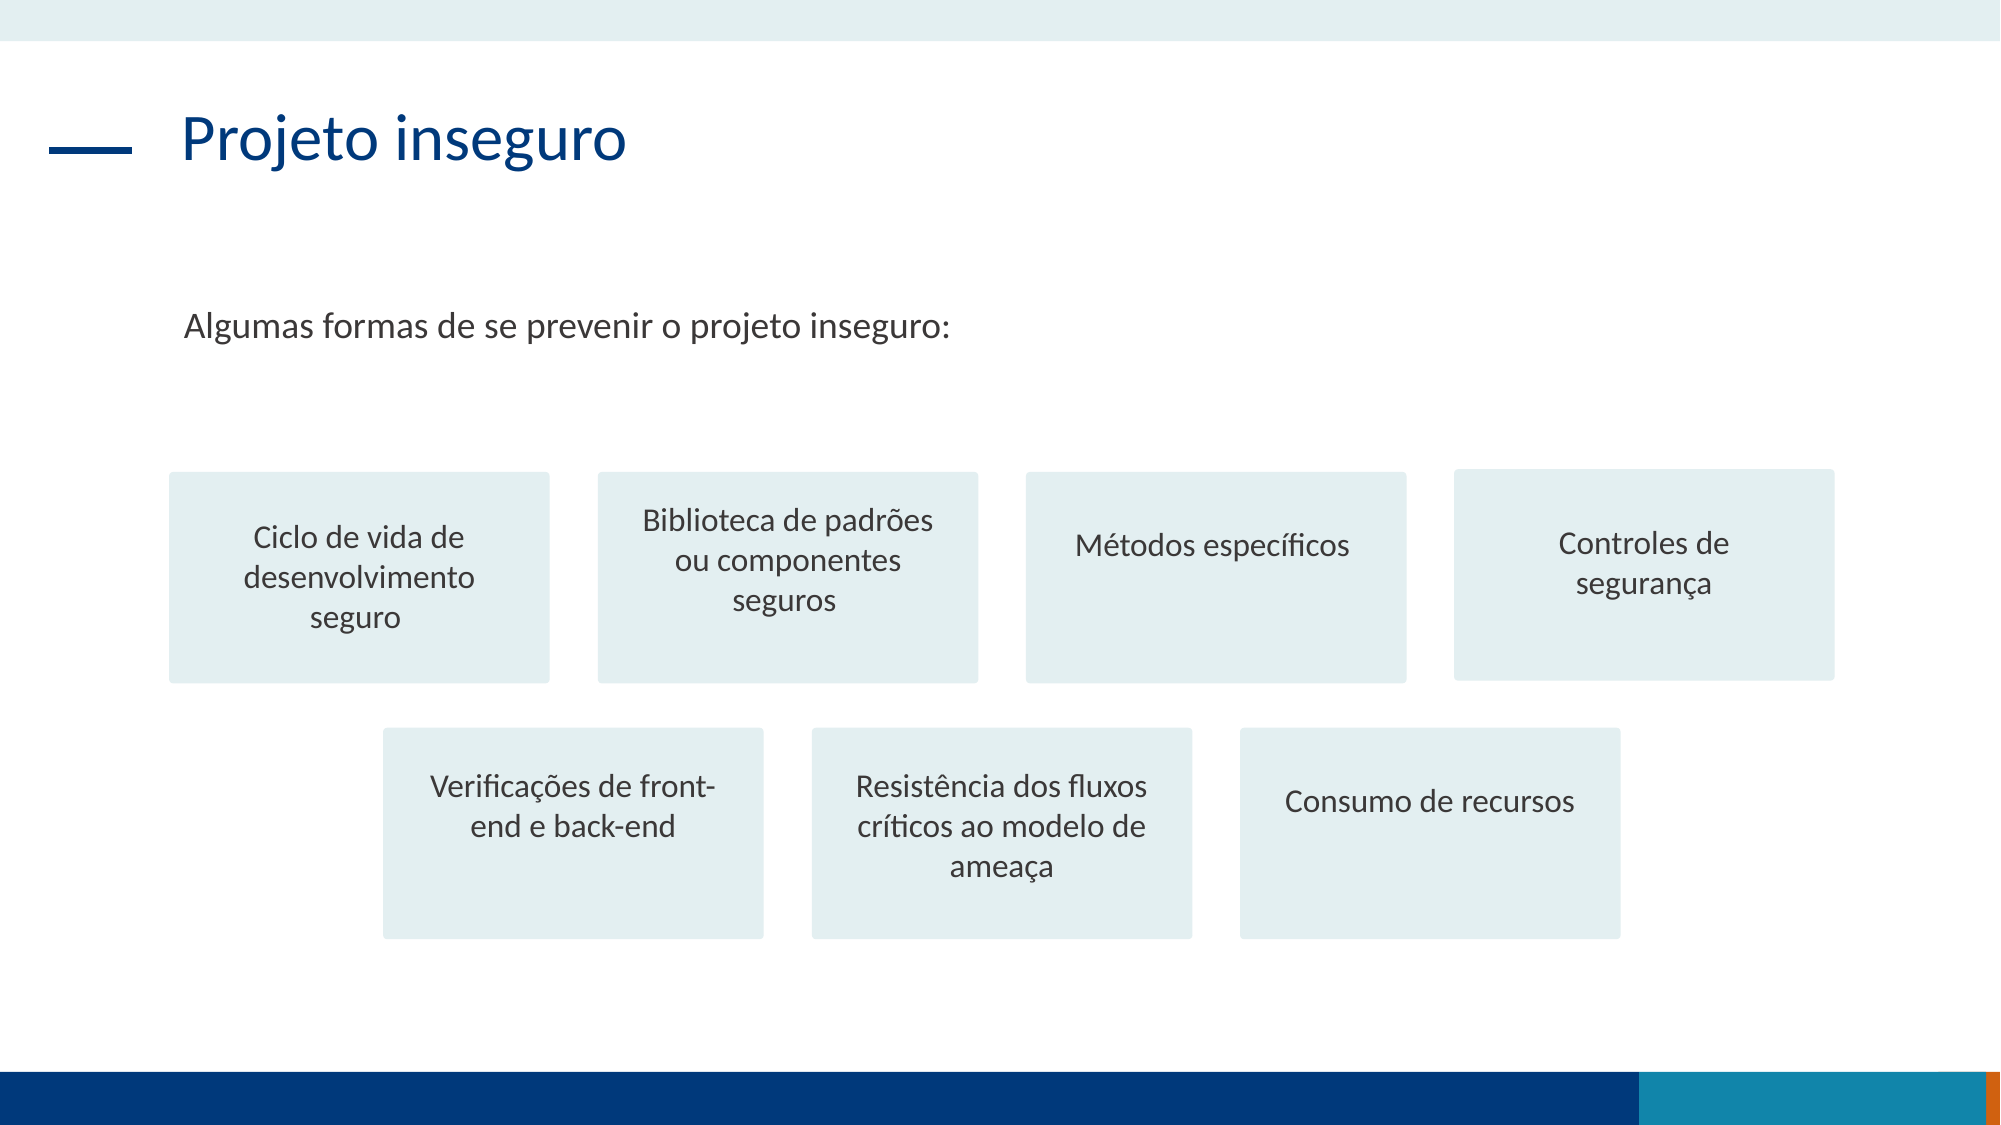

Projeto inseguro

Algumas formas de se prevenir o projeto inseguro:

Ciclo de vida de desenvolvimento seguro

Biblioteca de padrões ou componentes seguros

Métodos específicos
Controles de segurança

Verificações de front-end e back-end

Resistência dos fluxos críticos ao modelo de ameaça

Consumo de recursos